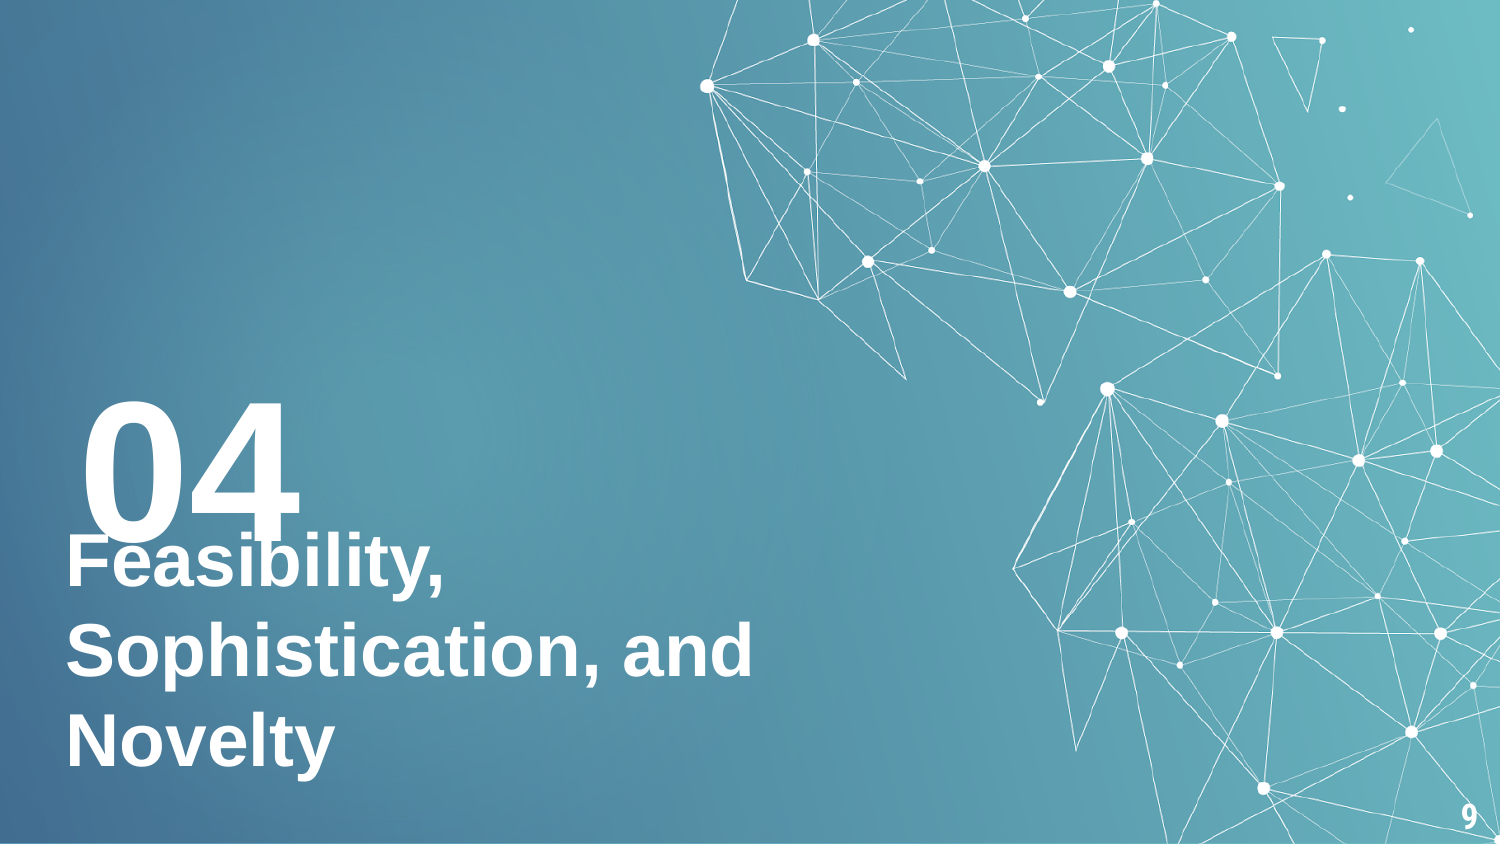

04
# Feasibility, Sophistication, and Novelty
9